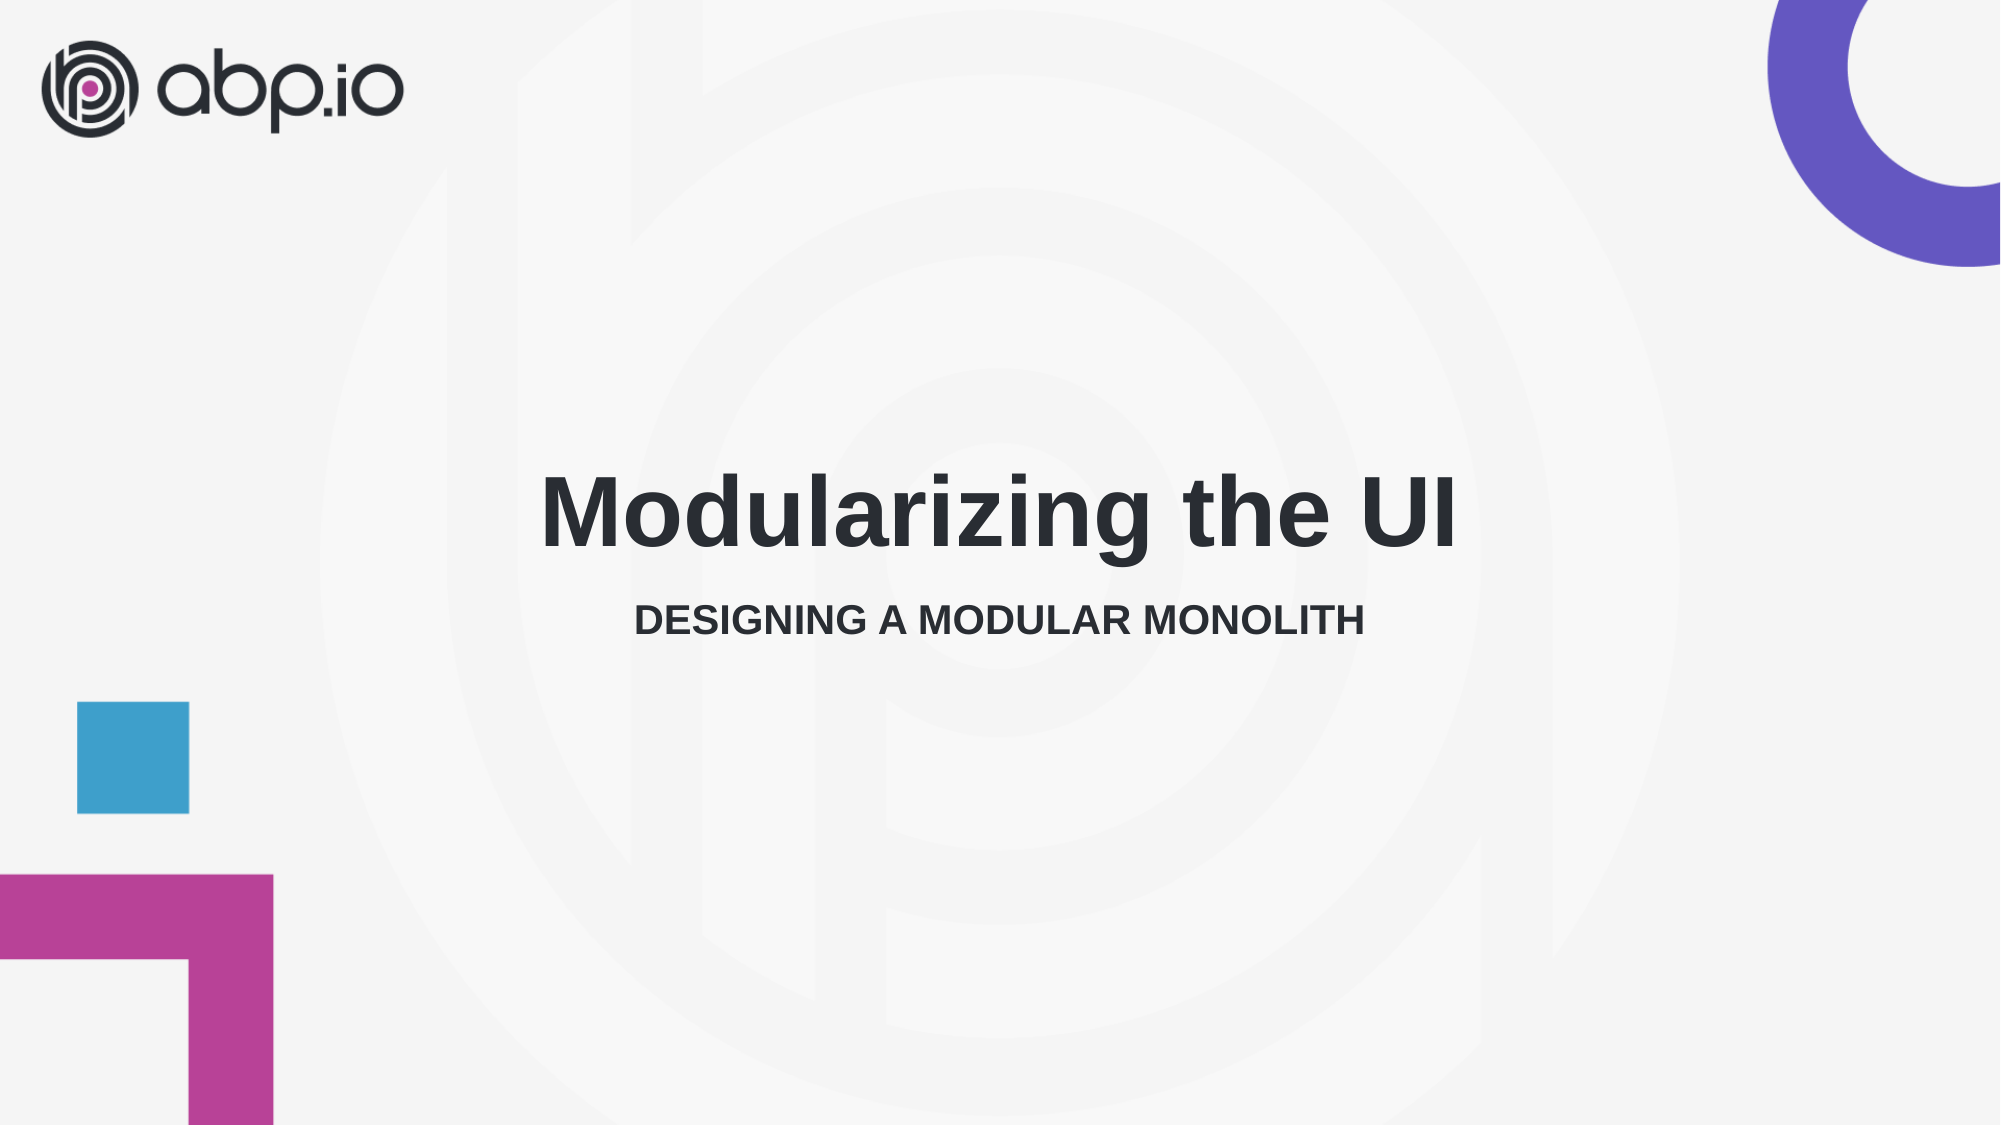

# Modularizing the UI
DESIGNING A MODULAR MONOLITH